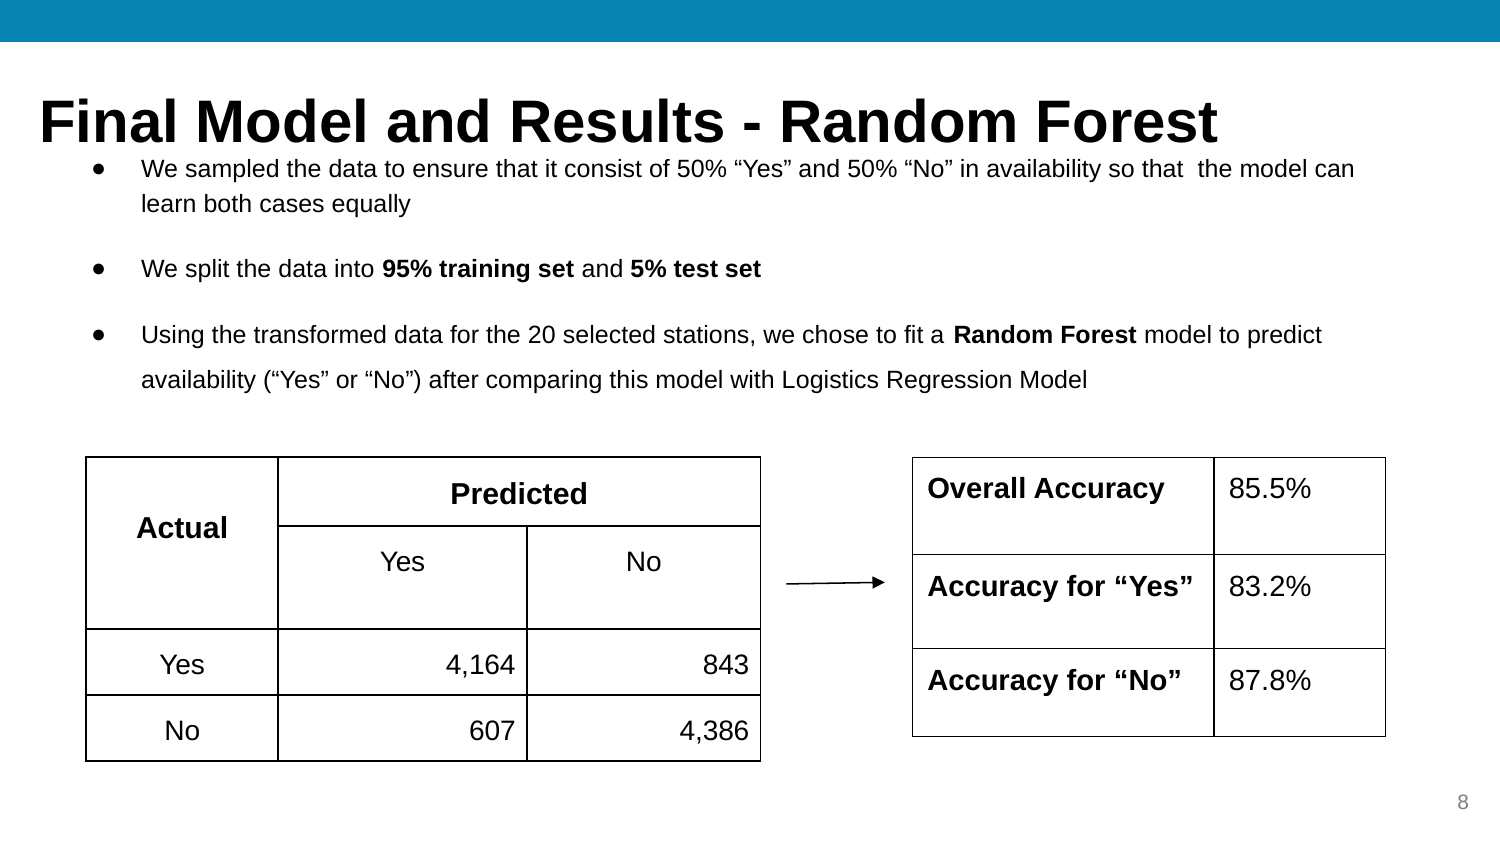

# Final Model and Results - Random Forest
We sampled the data to ensure that it consist of 50% “Yes” and 50% “No” in availability so that  the model can learn both cases equally
We split the data into 95% training set and 5% test set
Using the transformed data for the 20 selected stations, we chose to fit a Random Forest model to predict availability (“Yes” or “No”) after comparing this model with Logistics Regression Model

| Actual | Predicted |  |
| --- | --- | --- |
|  | Yes | No |
| Yes | 4,164 | 843 |
| No | 607 | 4,386 |
| Overall Accuracy | 85.5% |
| --- | --- |
| Accuracy for “Yes” | 83.2% |
| Accuracy for “No” | 87.8% |
8